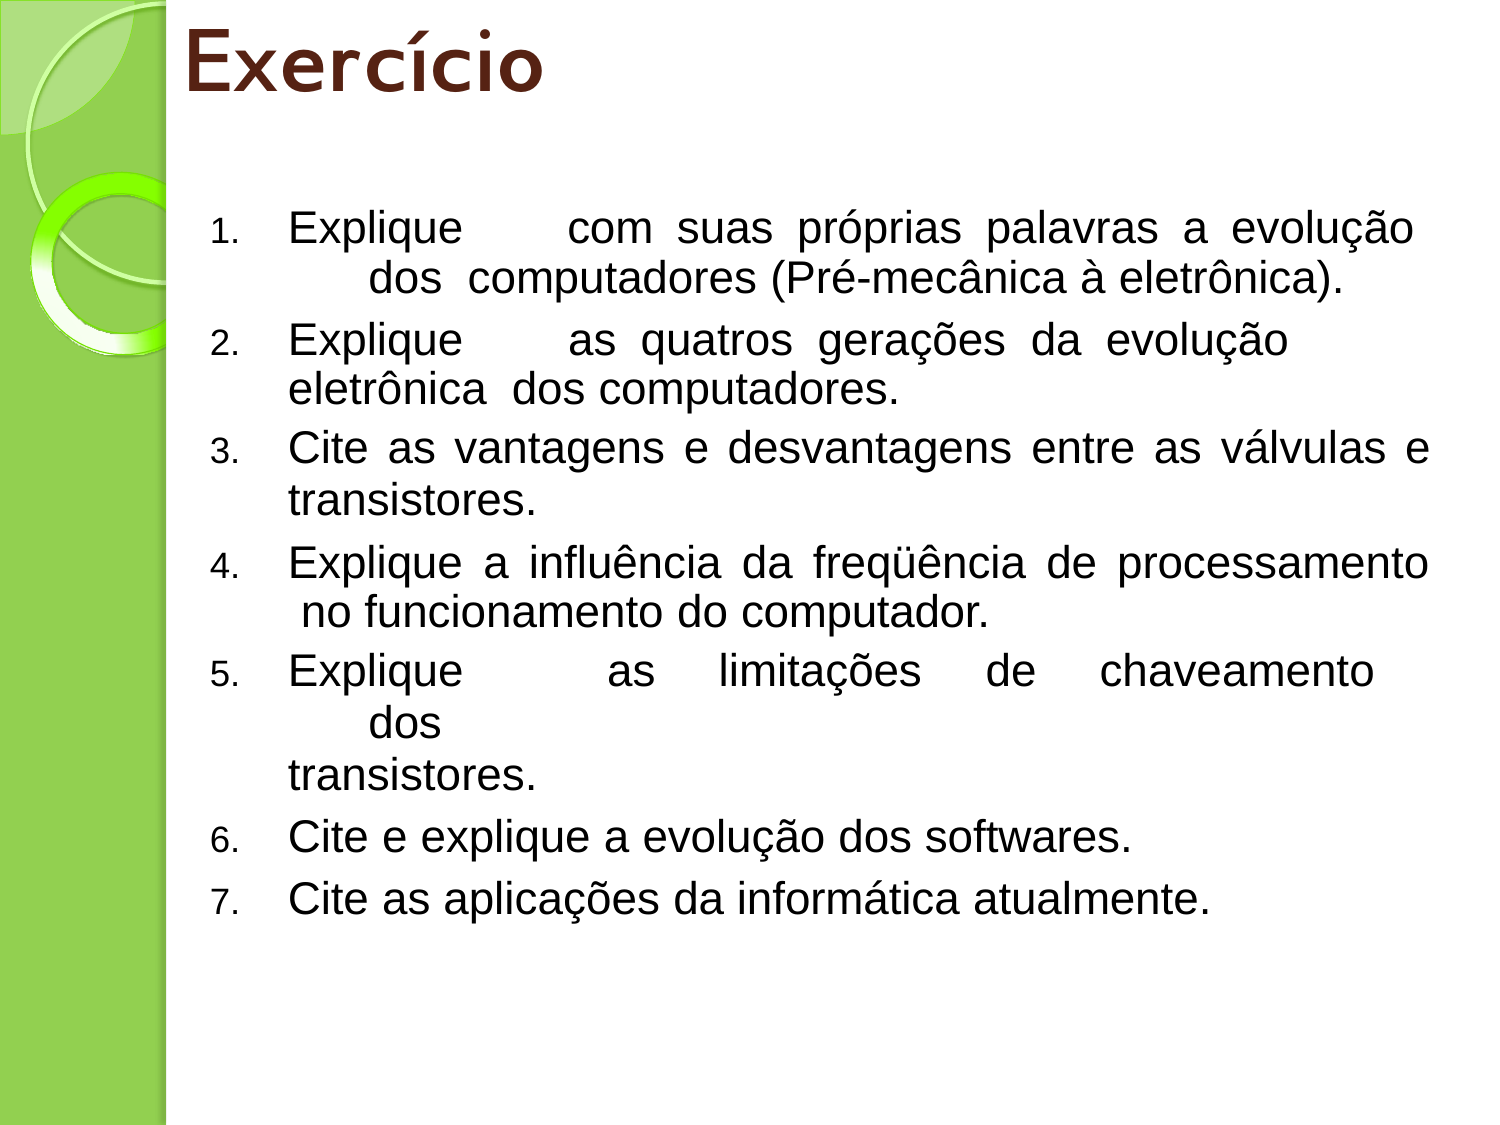

# Exercício
Explique	com	suas	próprias	palavras	a	evolução	dos  computadores (Pré-mecânica à eletrônica).
Explique	as	quatros	gerações	da	evolução	eletrônica  dos computadores.
Cite as vantagens e desvantagens entre as válvulas e
transistores.
Explique a influência da freqüência de processamento  no funcionamento do computador.
Explique	as	limitações	de	chaveamento	dos
transistores.
Cite e explique a evolução dos softwares.
Cite as aplicações da informática atualmente.